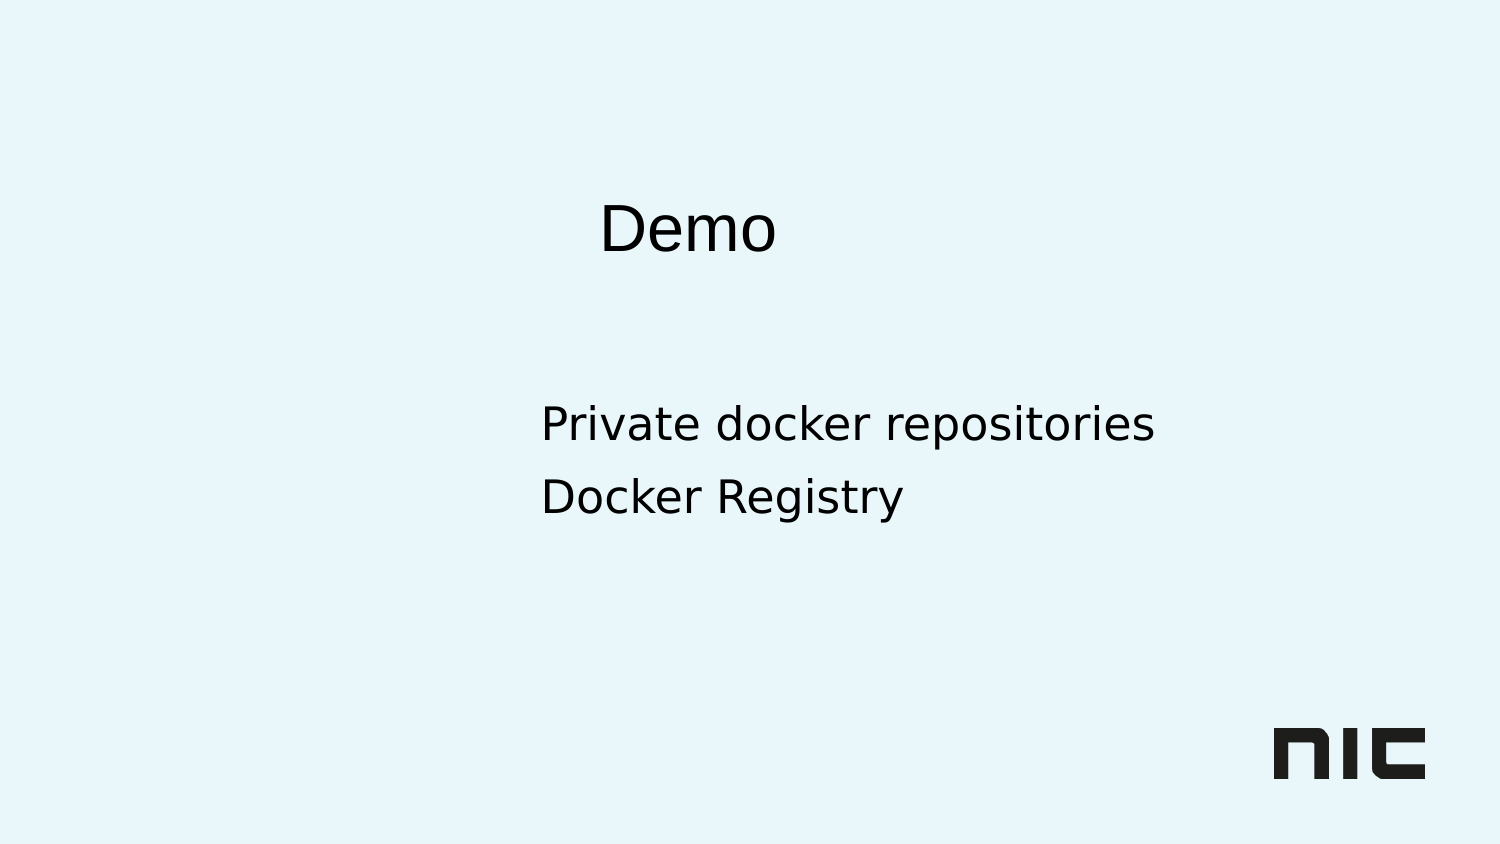

# Demo
Private docker repositories
Docker Registry